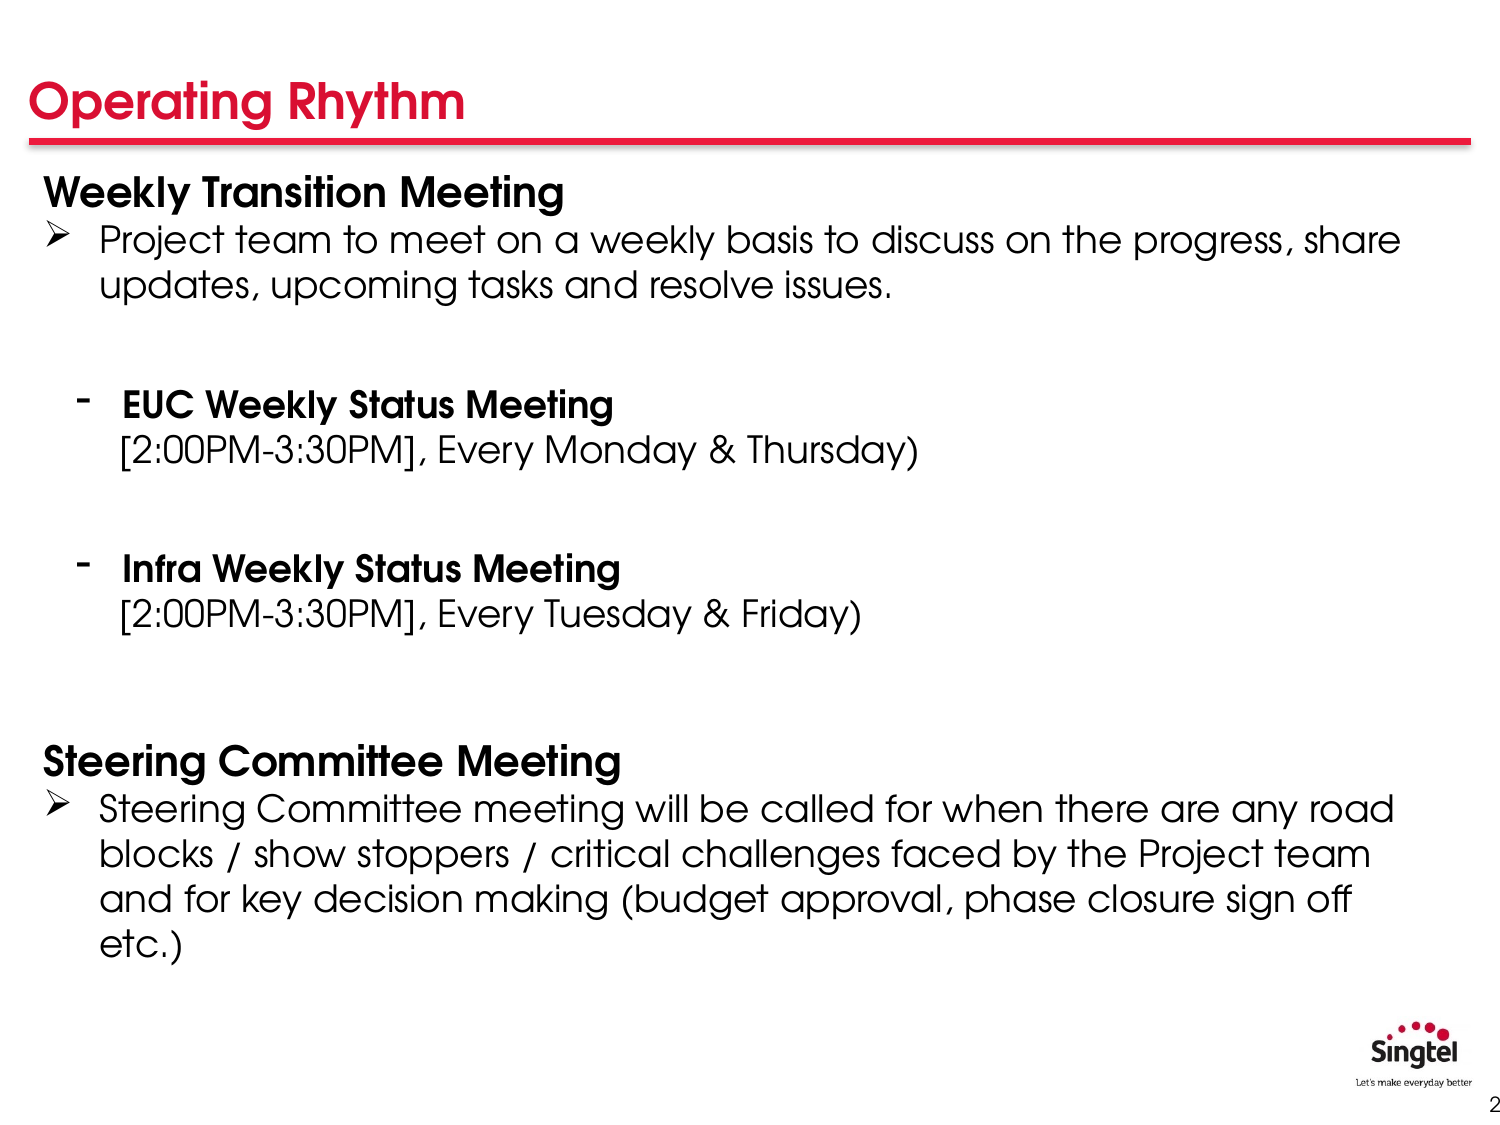

# Operating Rhythm
Weekly Transition Meeting
Project team to meet on a weekly basis to discuss on the progress, share updates, upcoming tasks and resolve issues.

EUC Weekly Status Meeting
[2:00PM-3:30PM], Every Monday & Thursday)

Infra Weekly Status Meeting
[2:00PM-3:30PM], Every Tuesday & Friday)

Steering Committee Meeting
Steering Committee meeting will be called for when there are any road blocks / show stoppers / critical challenges faced by the Project team and for key decision making (budget approval, phase closure sign off etc.)